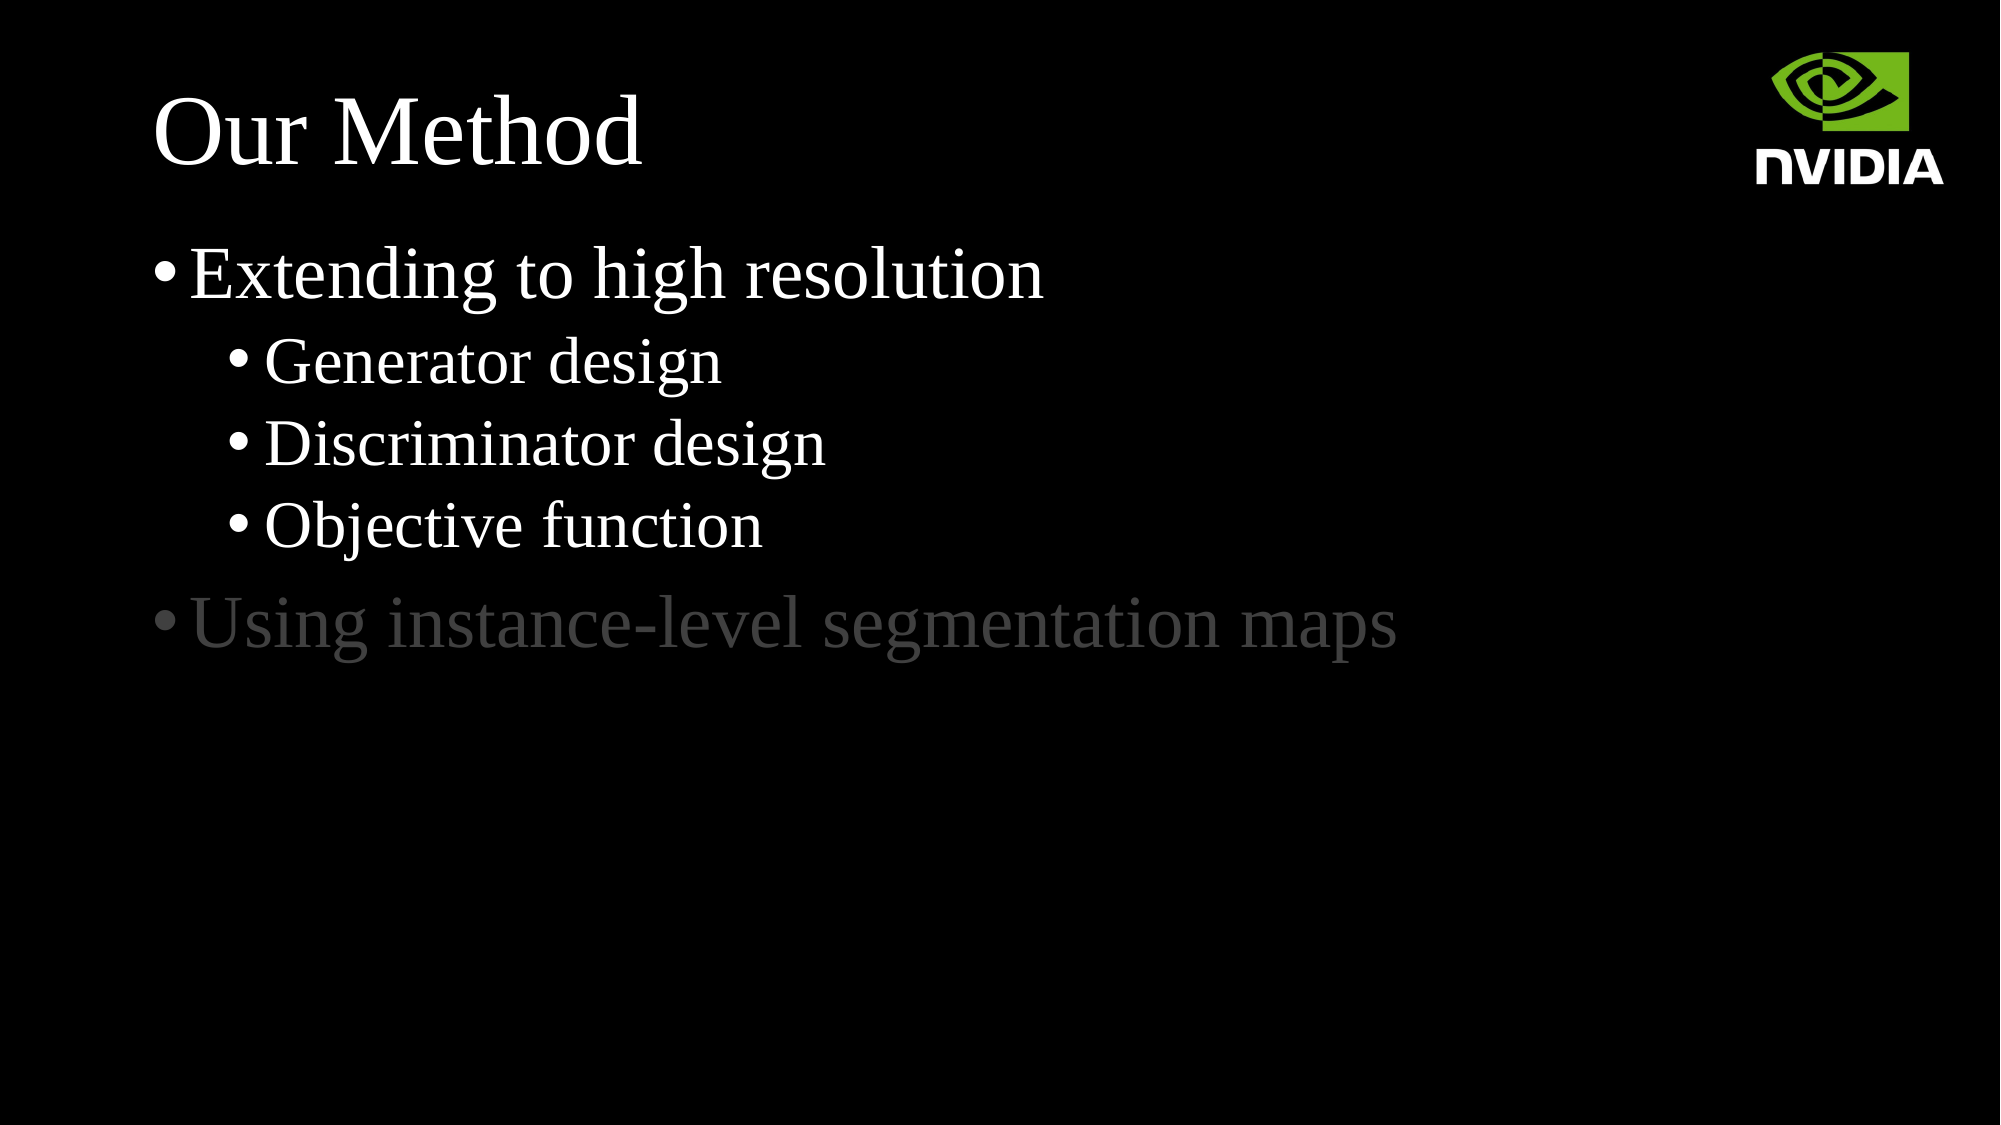

# Our Method
Extending to high resolution
Generator design
Discriminator design
Objective function
Using instance-level segmentation maps